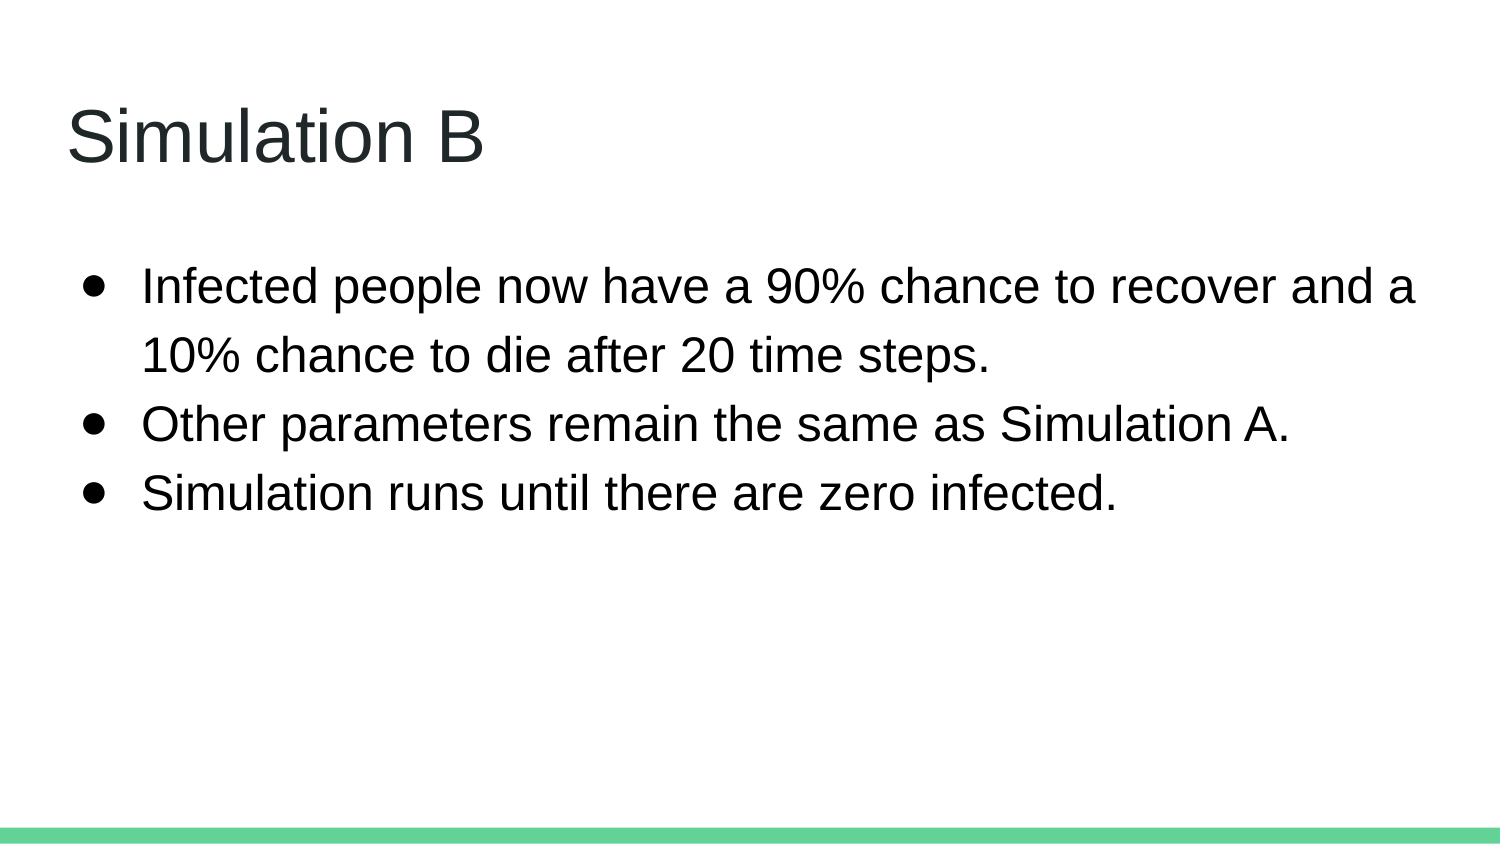

# Simulation B
Infected people now have a 90% chance to recover and a 10% chance to die after 20 time steps.
Other parameters remain the same as Simulation A.
Simulation runs until there are zero infected.